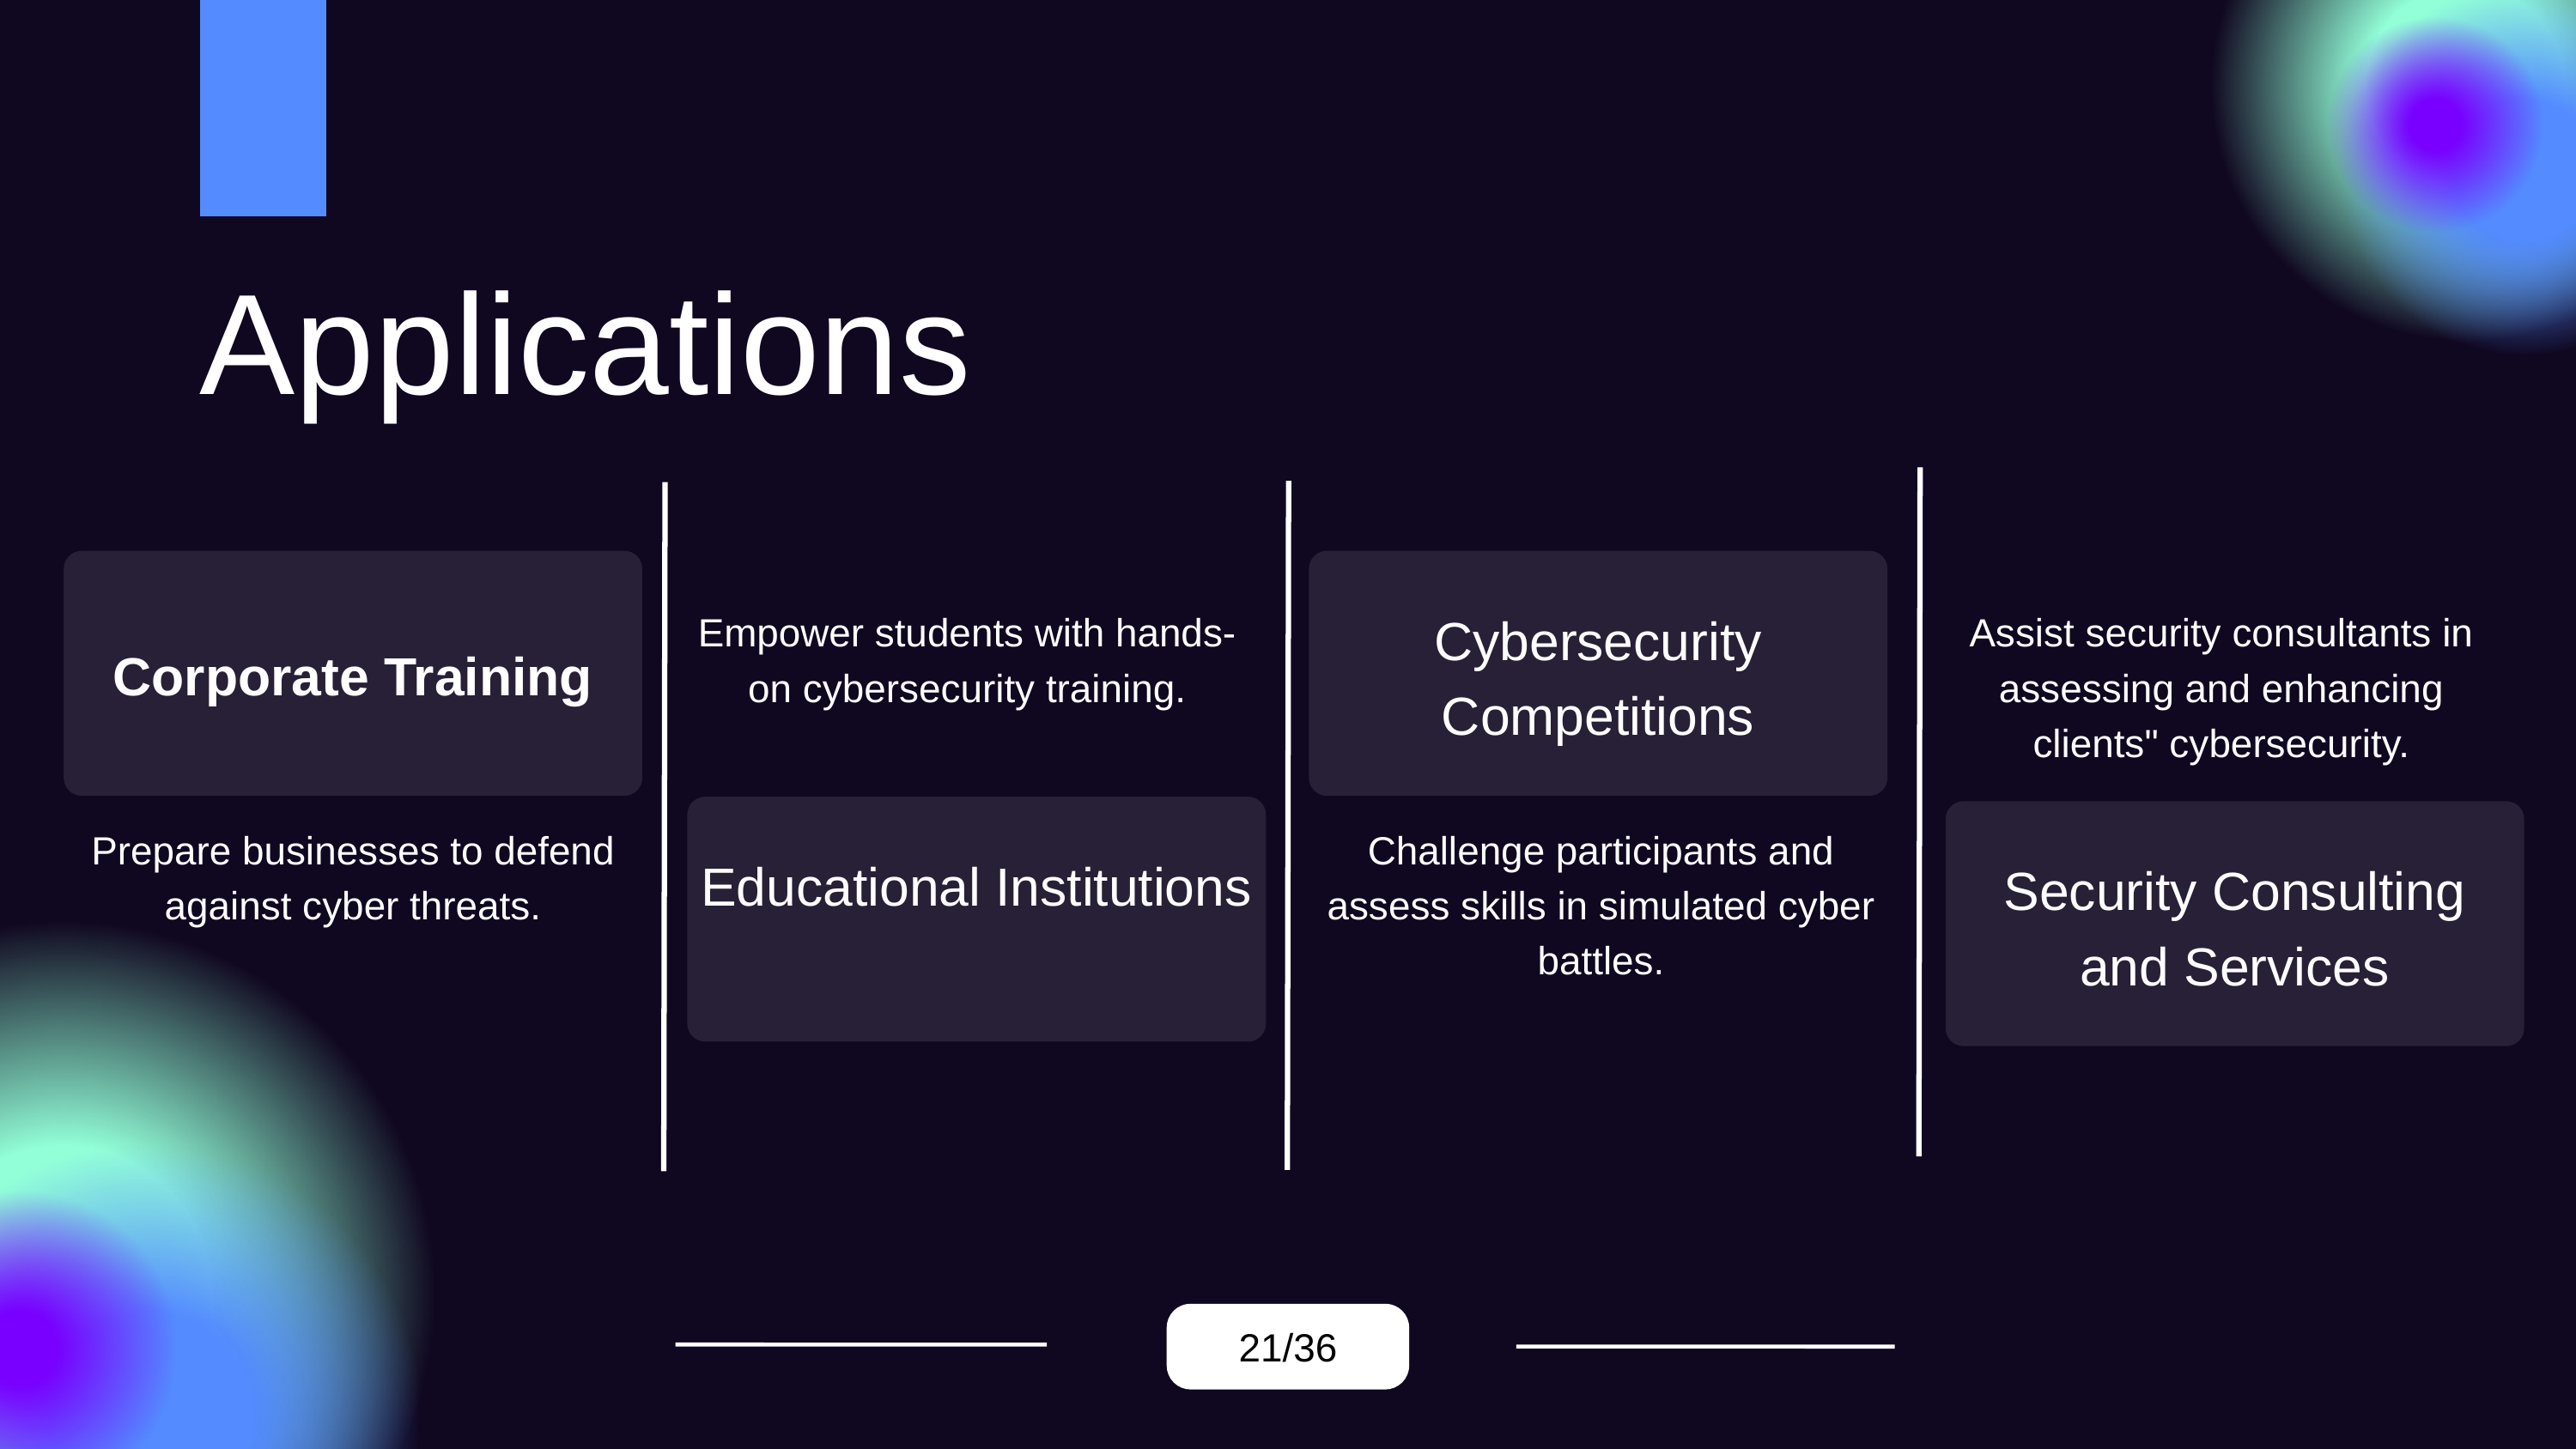

Applications

Cybersecurity Competitions
Empower students with hands-on cybersecurity training.
Assist security consultants in assessing and enhancing clients" cybersecurity.
Corporate Training

Prepare businesses to defend against cyber threats.
Challenge participants and assess skills in simulated cyber battles.
Educational Institutions
Security Consulting and Services

21/36